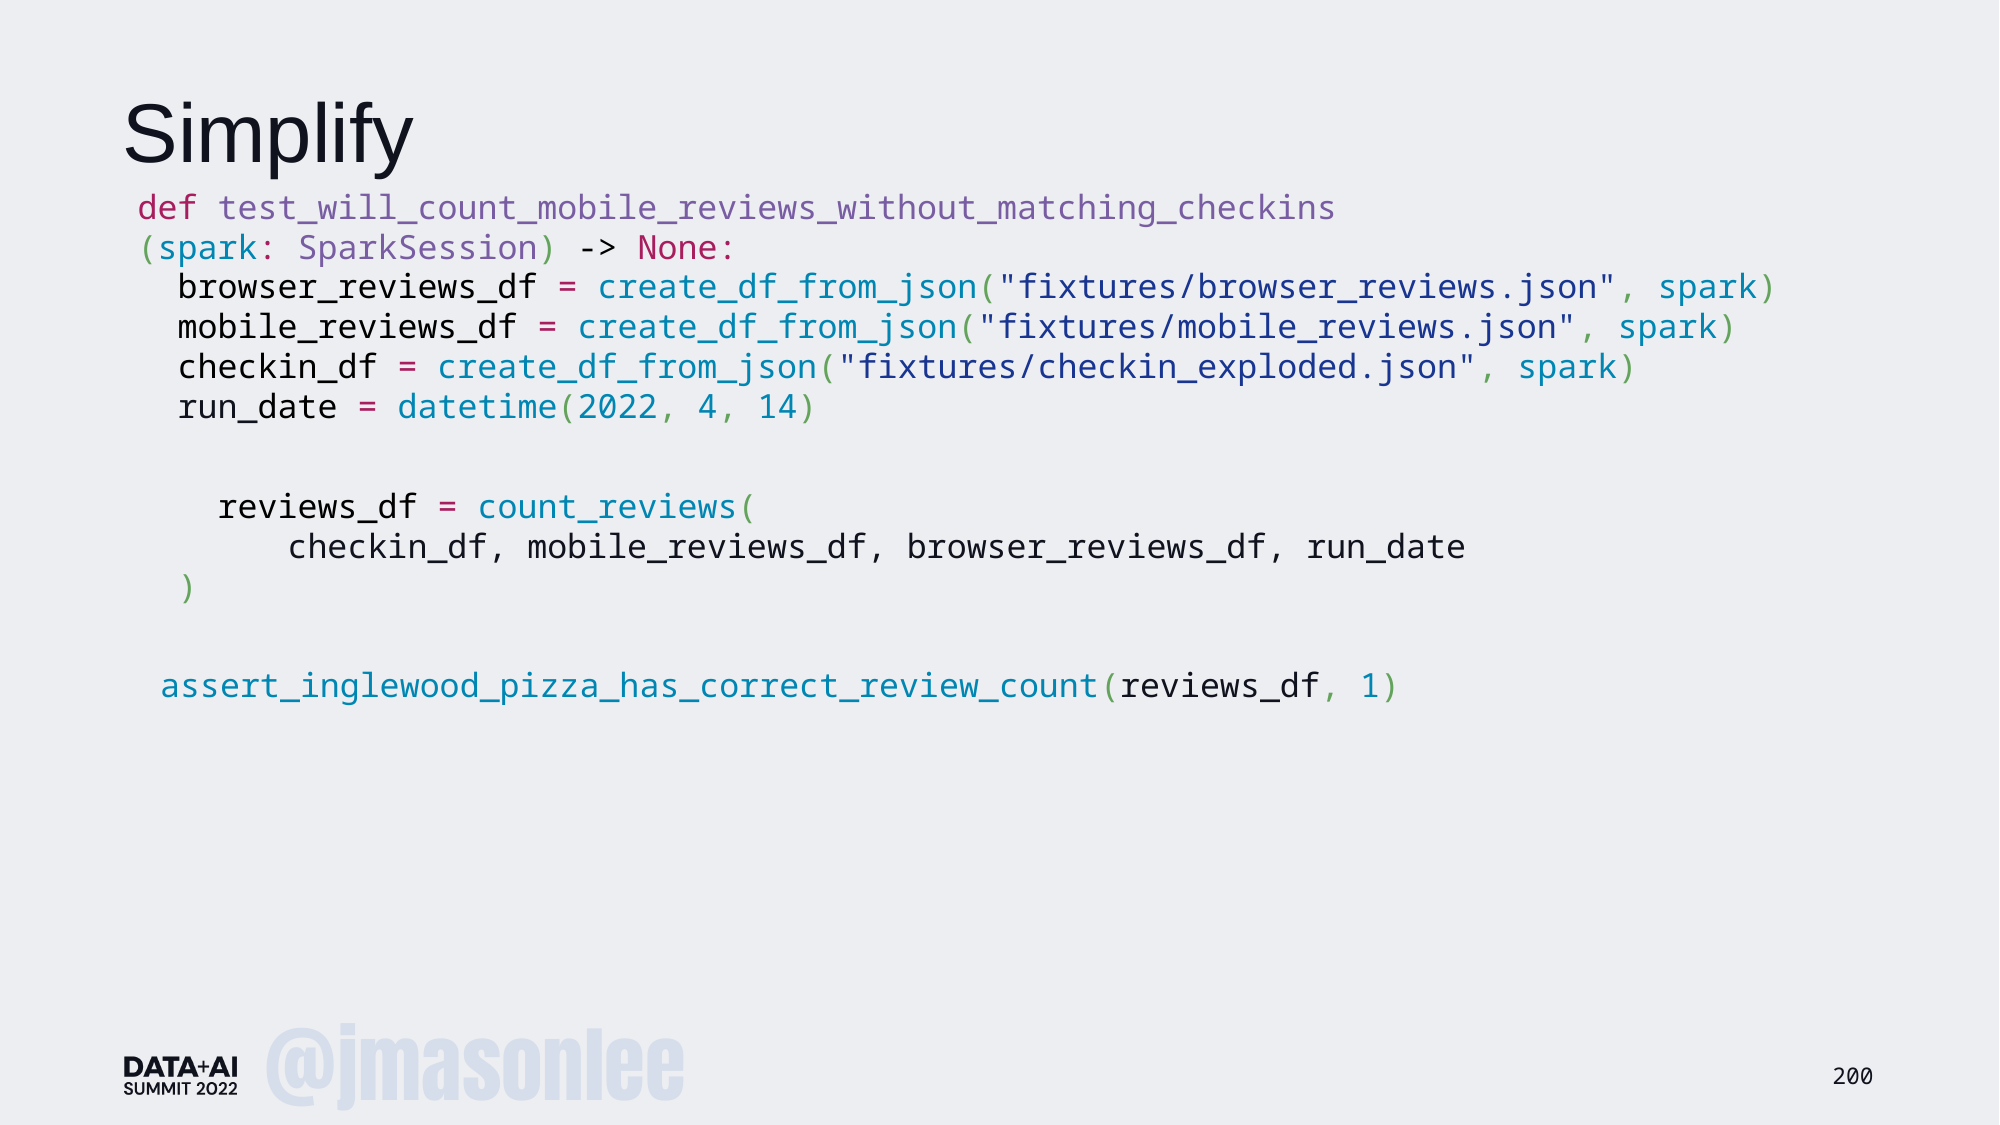

# Simplify
def test_will_count_mobile_reviews_without_matching_checkins
(spark: SparkSession) -> None:
  browser_reviews_df = create_df_from_json("fixtures/browser_reviews.json", spark)
  mobile_reviews_df = create_df_from_json("fixtures/mobile_reviews.json", spark)
  checkin_df = create_df_from_json("fixtures/checkin_exploded.json", spark)
  run_date = datetime(2022, 4, 14)

    reviews_df = count_reviews(
	checkin_df, mobile_reviews_df, browser_reviews_df, run_date
  )
assert_inglewood_pizza_has_correct_review_count(reviews_df, 1)
@jmasonlee
200